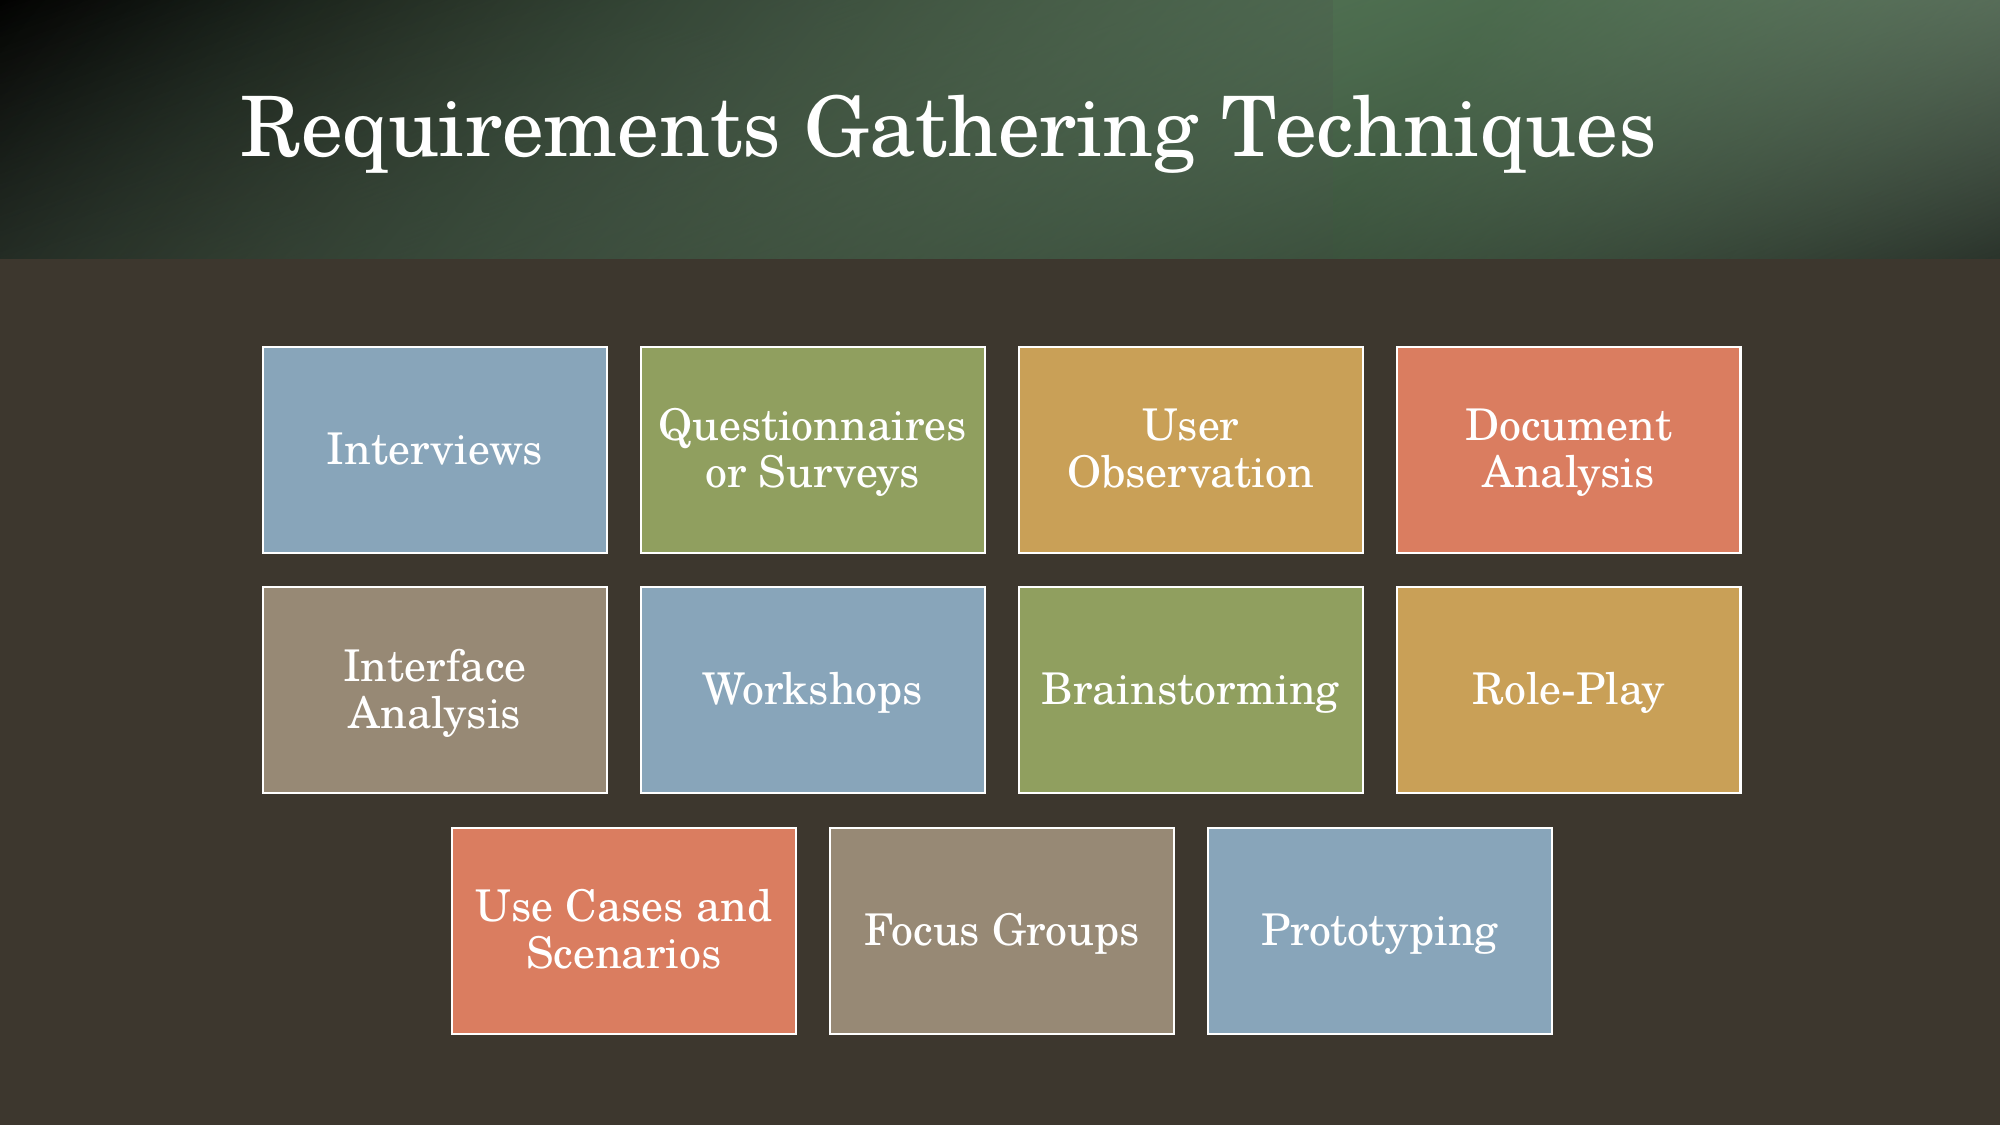

# Requirements Gathering Techniques
Interviews
Questionnaires or Surveys
User Observation
Document Analysis
Interface Analysis
Workshops
Brainstorming
Role-Play
Use Cases and Scenarios
Focus Groups
Prototyping